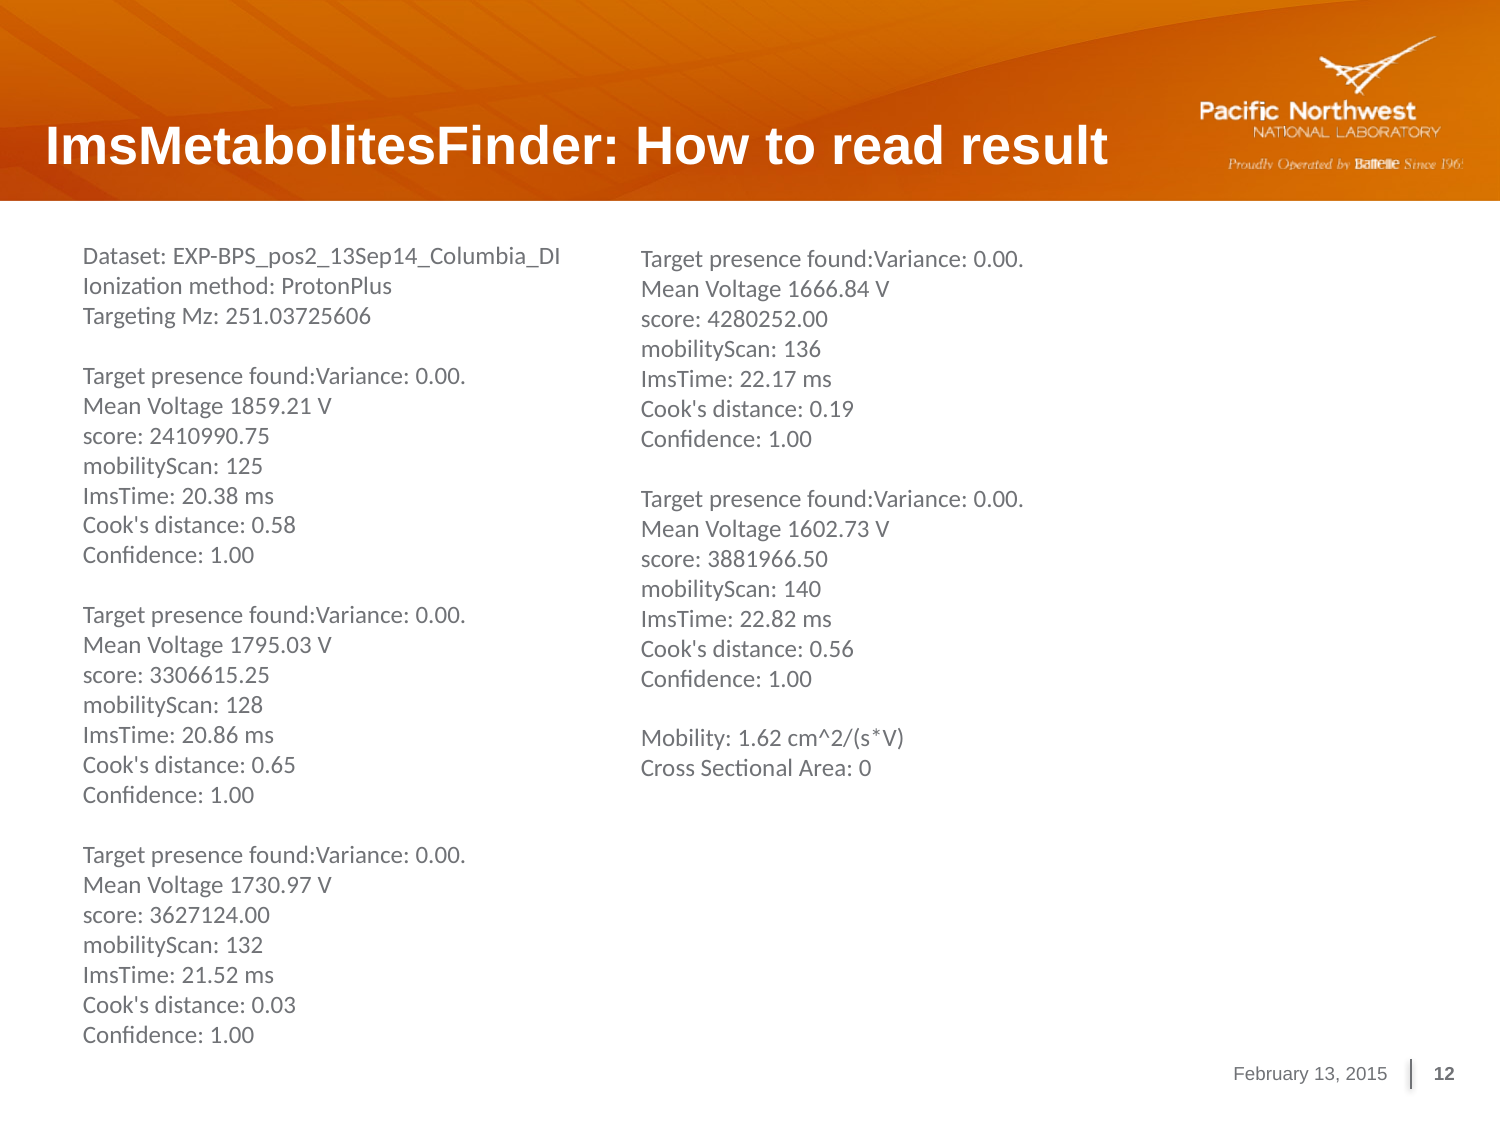

# ImsMetabolitesFinder: How to read result

Dataset: EXP-BPS_pos2_13Sep14_Columbia_DI
Ionization method: ProtonPlus
Targeting Mz: 251.03725606

Target presence found:Variance: 0.00.
Mean Voltage 1859.21 V
score: 2410990.75
mobilityScan: 125
ImsTime: 20.38 ms
Cook's distance: 0.58
Confidence: 1.00

Target presence found:Variance: 0.00.
Mean Voltage 1795.03 V
score: 3306615.25
mobilityScan: 128
ImsTime: 20.86 ms
Cook's distance: 0.65
Confidence: 1.00

Target presence found:Variance: 0.00.
Mean Voltage 1730.97 V
score: 3627124.00
mobilityScan: 132
ImsTime: 21.52 ms
Cook's distance: 0.03
Confidence: 1.00

Target presence found:Variance: 0.00.
Mean Voltage 1666.84 V
score: 4280252.00
mobilityScan: 136
ImsTime: 22.17 ms
Cook's distance: 0.19
Confidence: 1.00

Target presence found:Variance: 0.00.
Mean Voltage 1602.73 V
score: 3881966.50
mobilityScan: 140
ImsTime: 22.82 ms
Cook's distance: 0.56
Confidence: 1.00

Mobility: 1.62 cm^2/(s*V)
Cross Sectional Area: 0

February 13, 2015
12